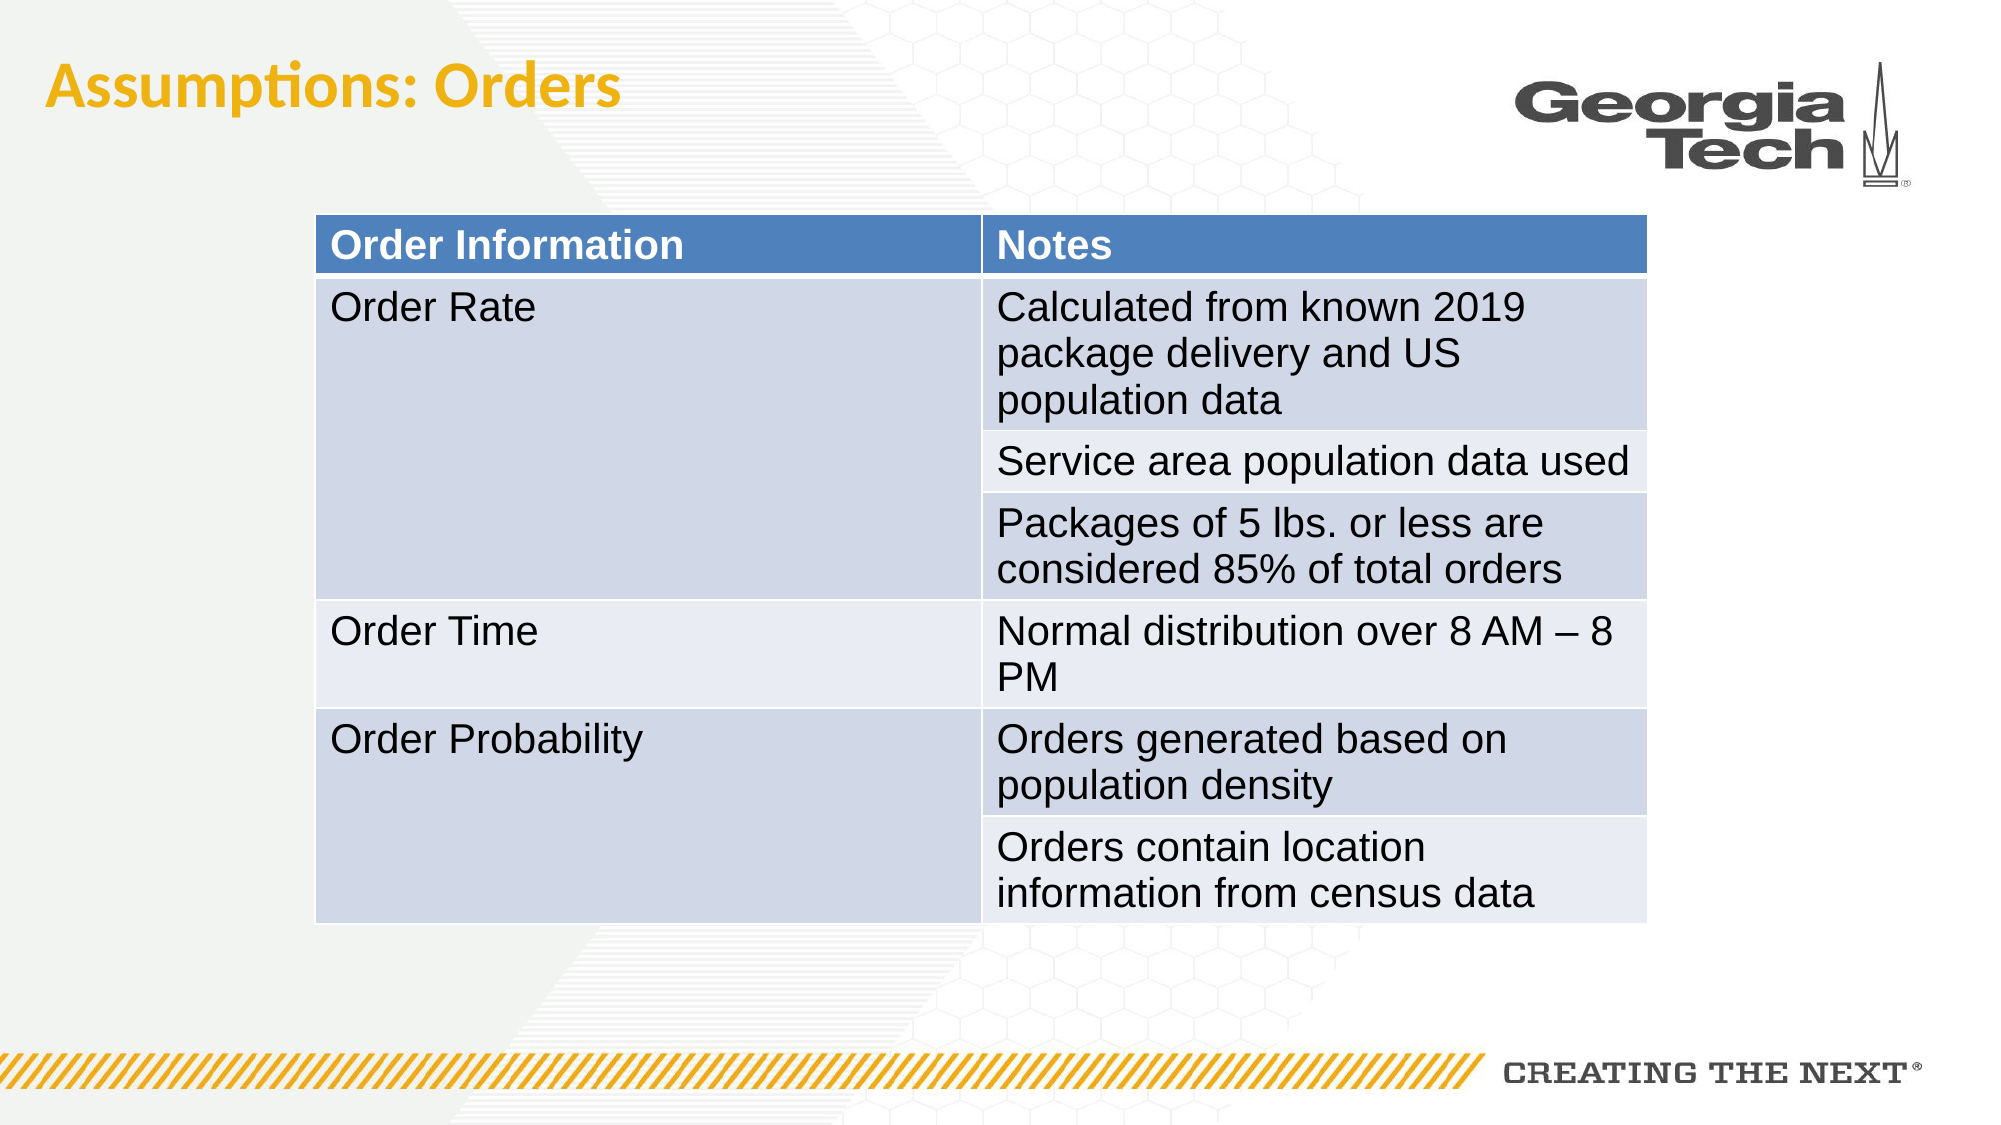

# Assumptions: Orders
| Order Information | Notes |
| --- | --- |
| Order Rate | Calculated from known 2019 package delivery and US population data |
|  | Service area population data used |
|  | Packages of 5 lbs. or less are considered 85% of total orders |
| Order Time | Normal distribution over 8 AM – 8 PM |
| Order Probability | Orders generated based on population density |
|  | Orders contain location information from census data |